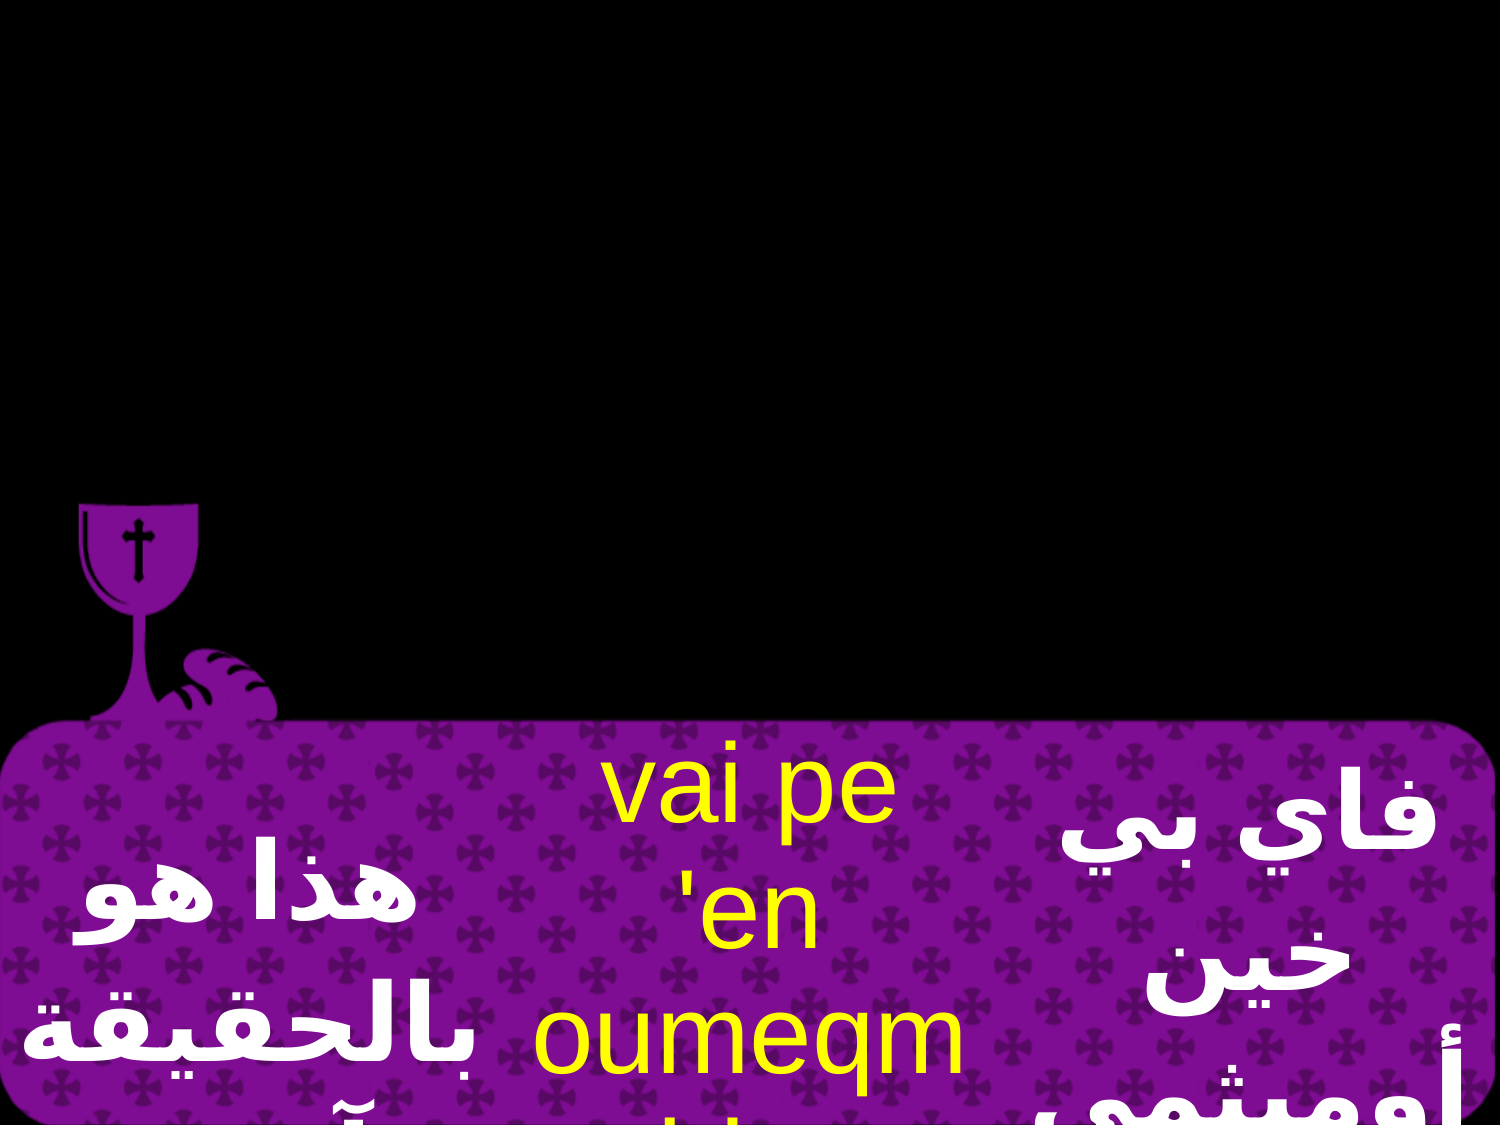

| هذا هو بالحقيقة آمين | vai pe 'en oumeqmhi> `amhn | فاي بي خين أوميثمي آمين. |
| --- | --- | --- |